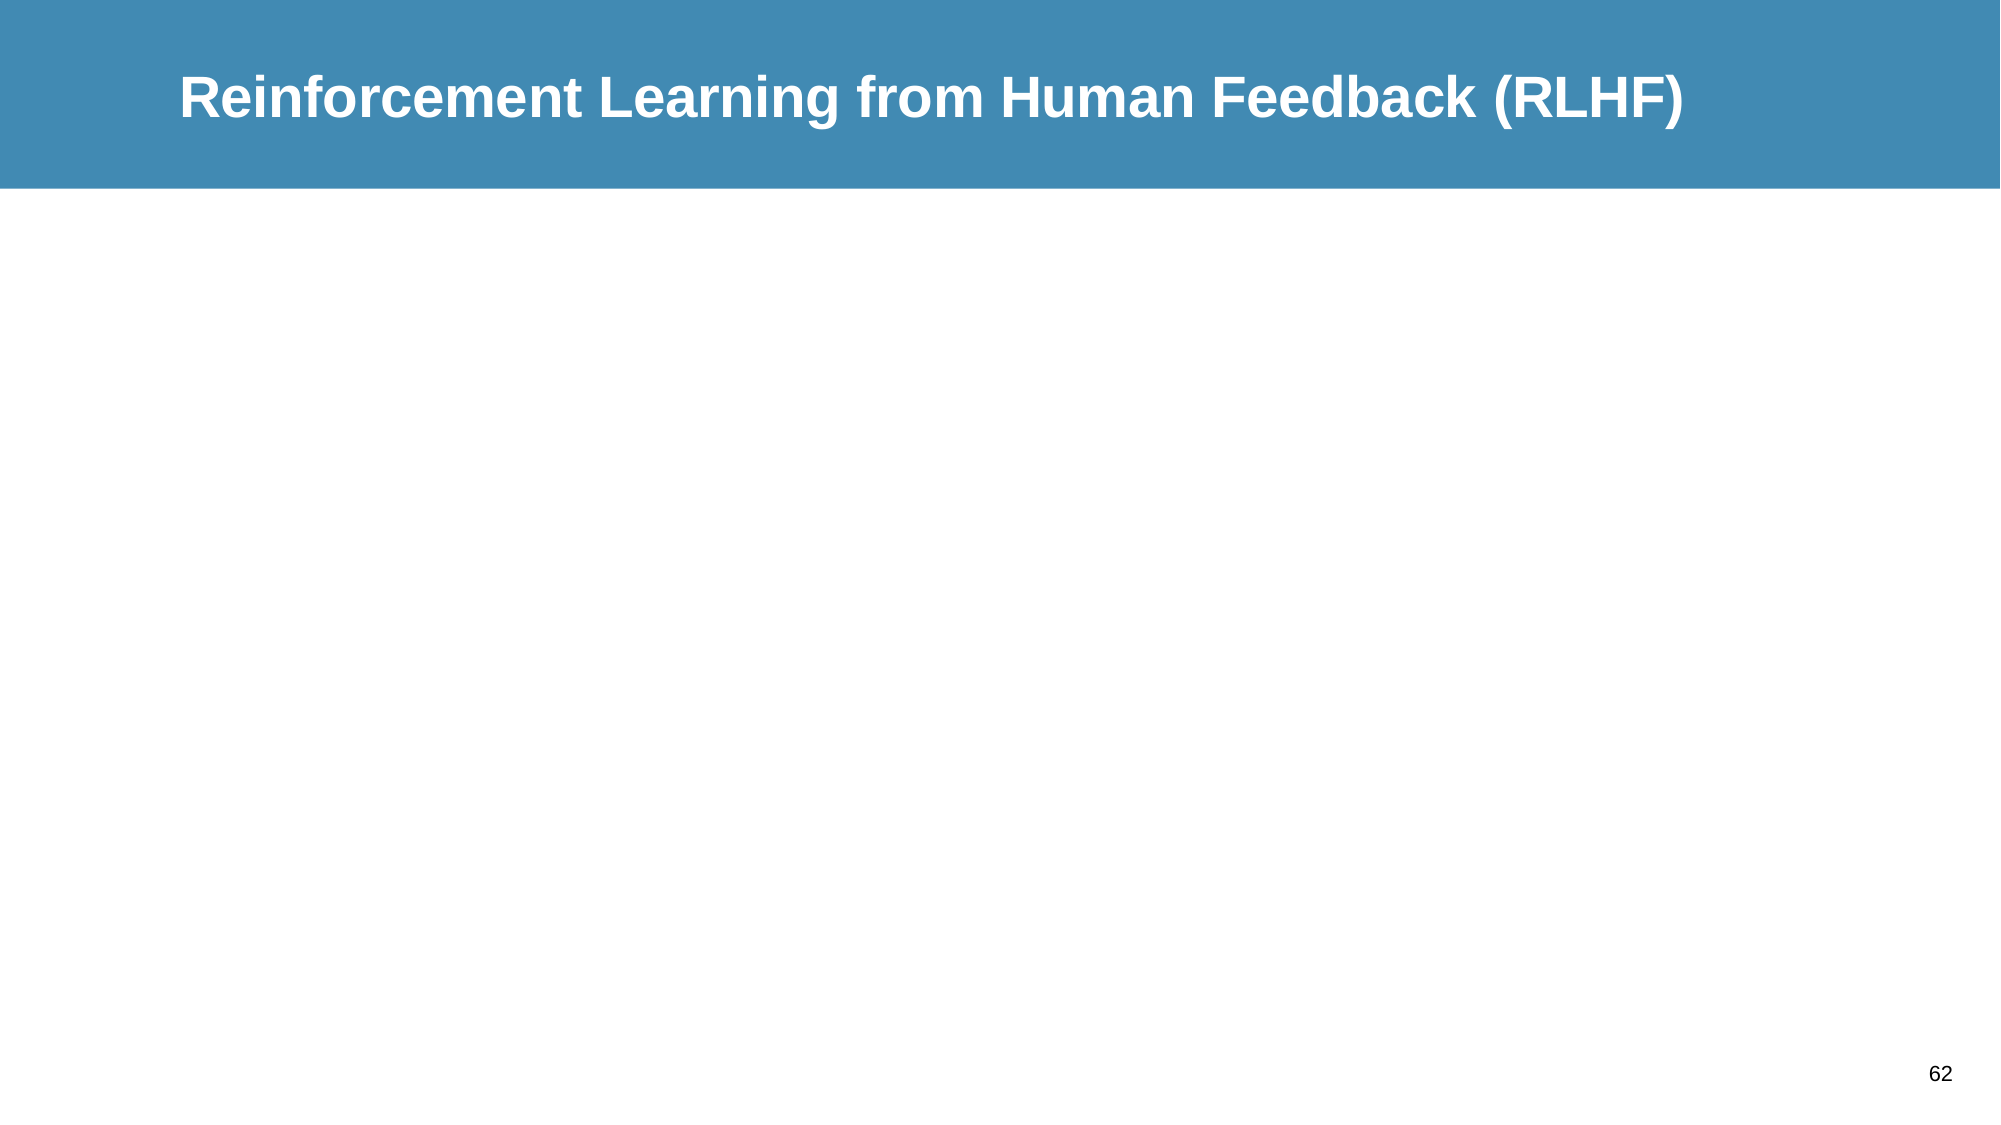

# Reinforcement Learning from Human Feedback (RLHF)

62